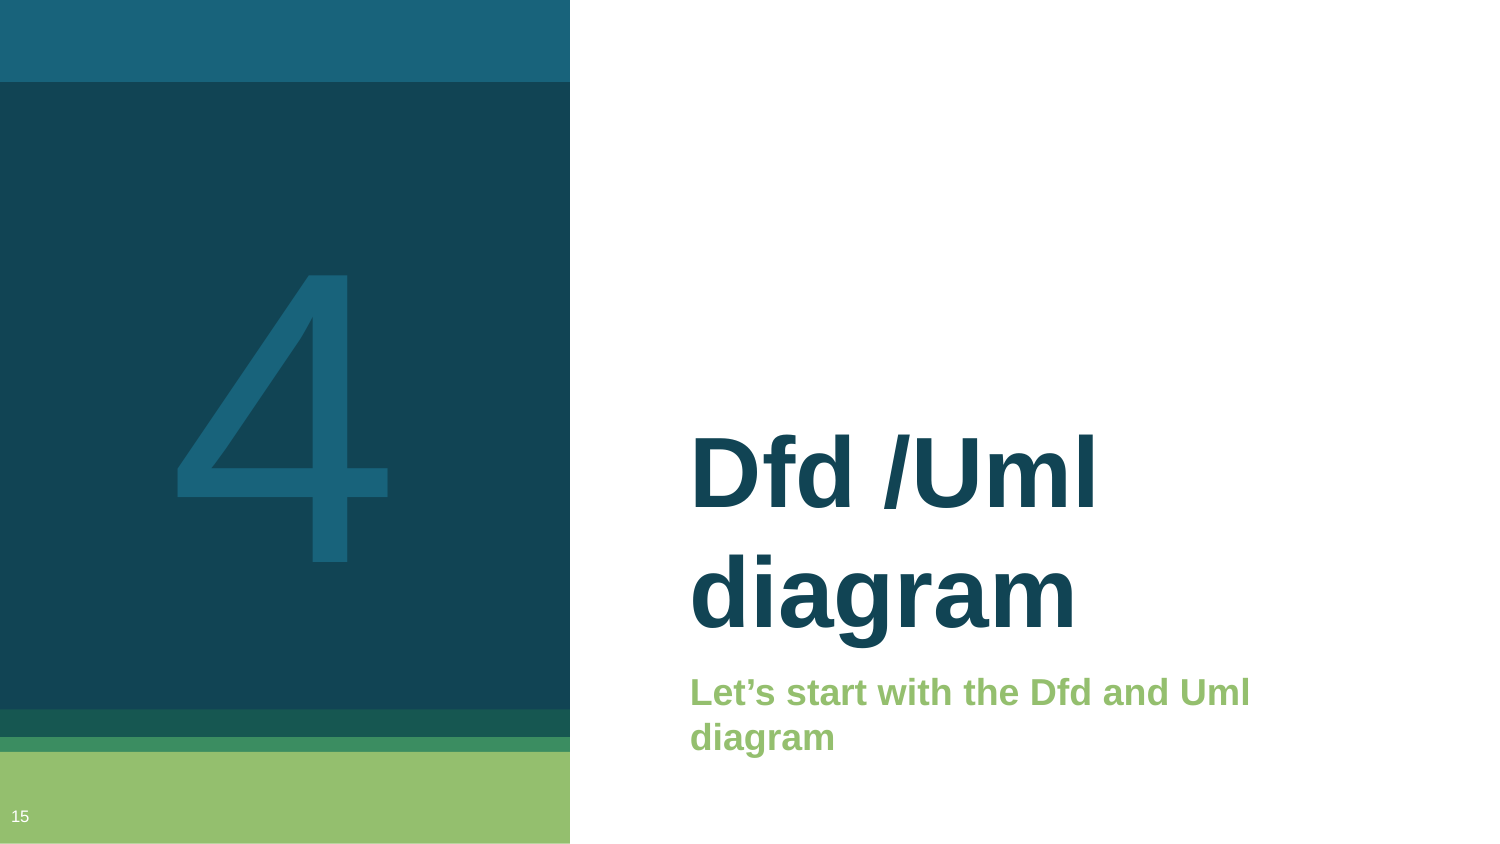

4
# Dfd /Uml diagram
Let’s start with the Dfd and Uml diagram
15